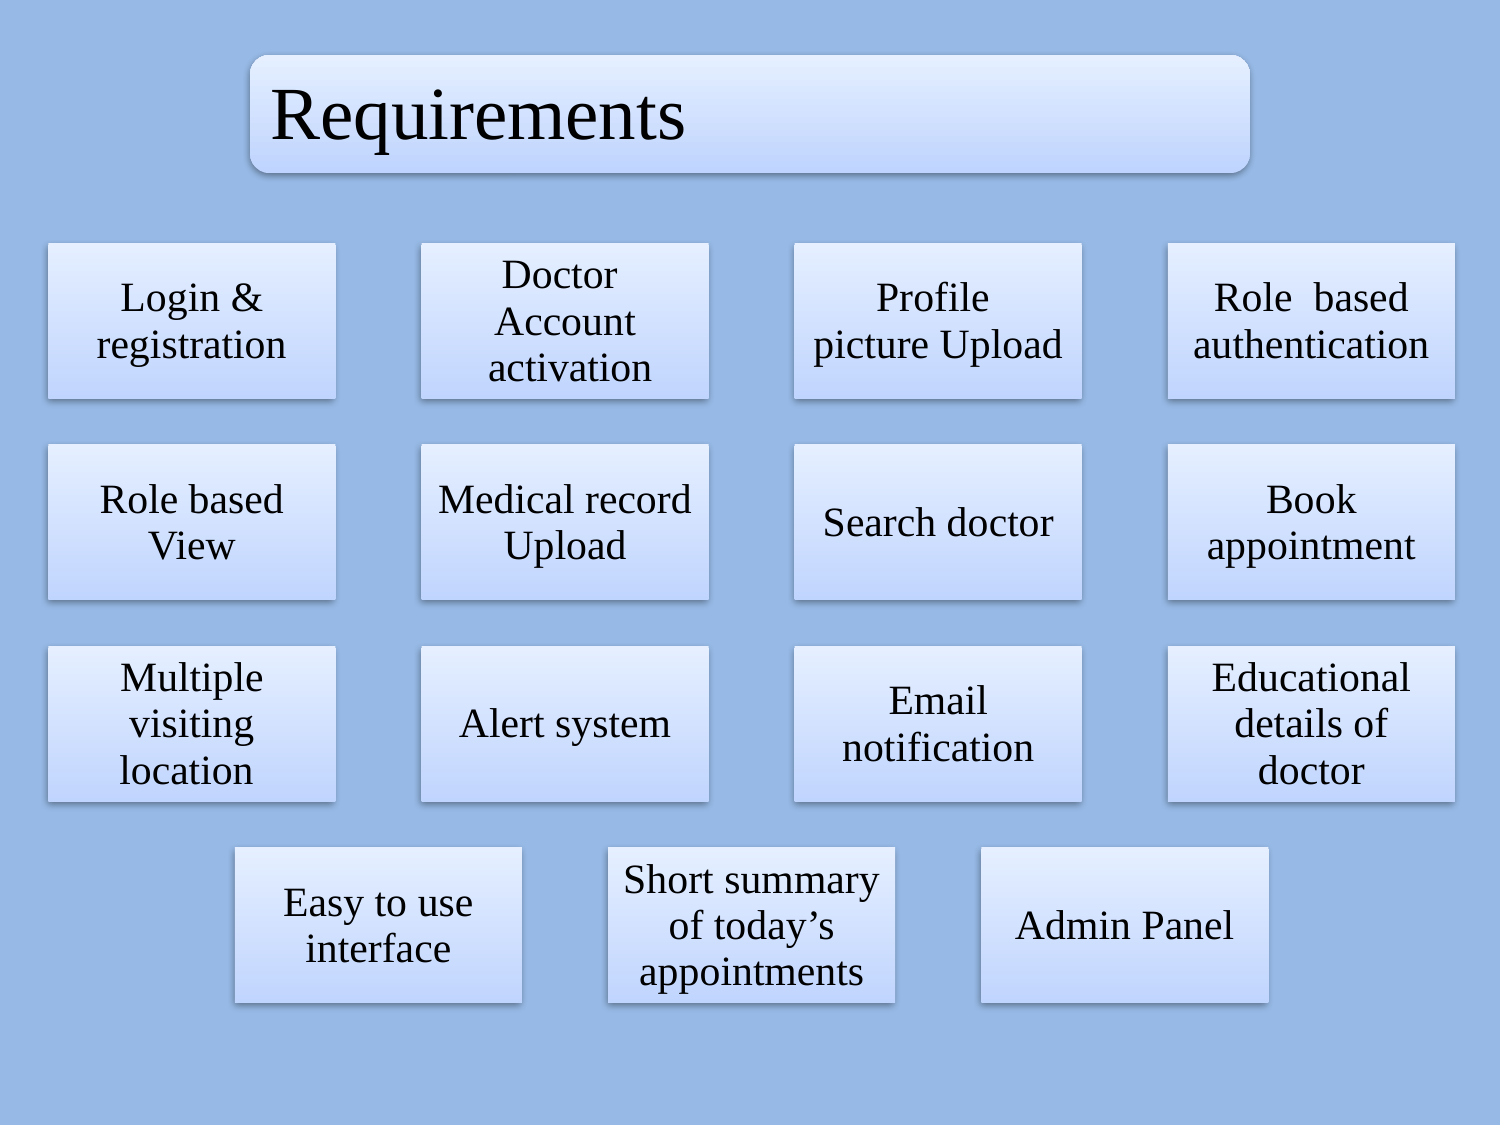

Requirements
Login &
registration
Profile
picture Upload
Role based View
Doctor
Account
 activation
Role  based authentication
Medical record Upload
Search doctor
Book appointment
Multiple visiting location
Alert system
Email notification
Educational details of doctor
Easy to use interface
Short summary of today’s appointments
Admin Panel